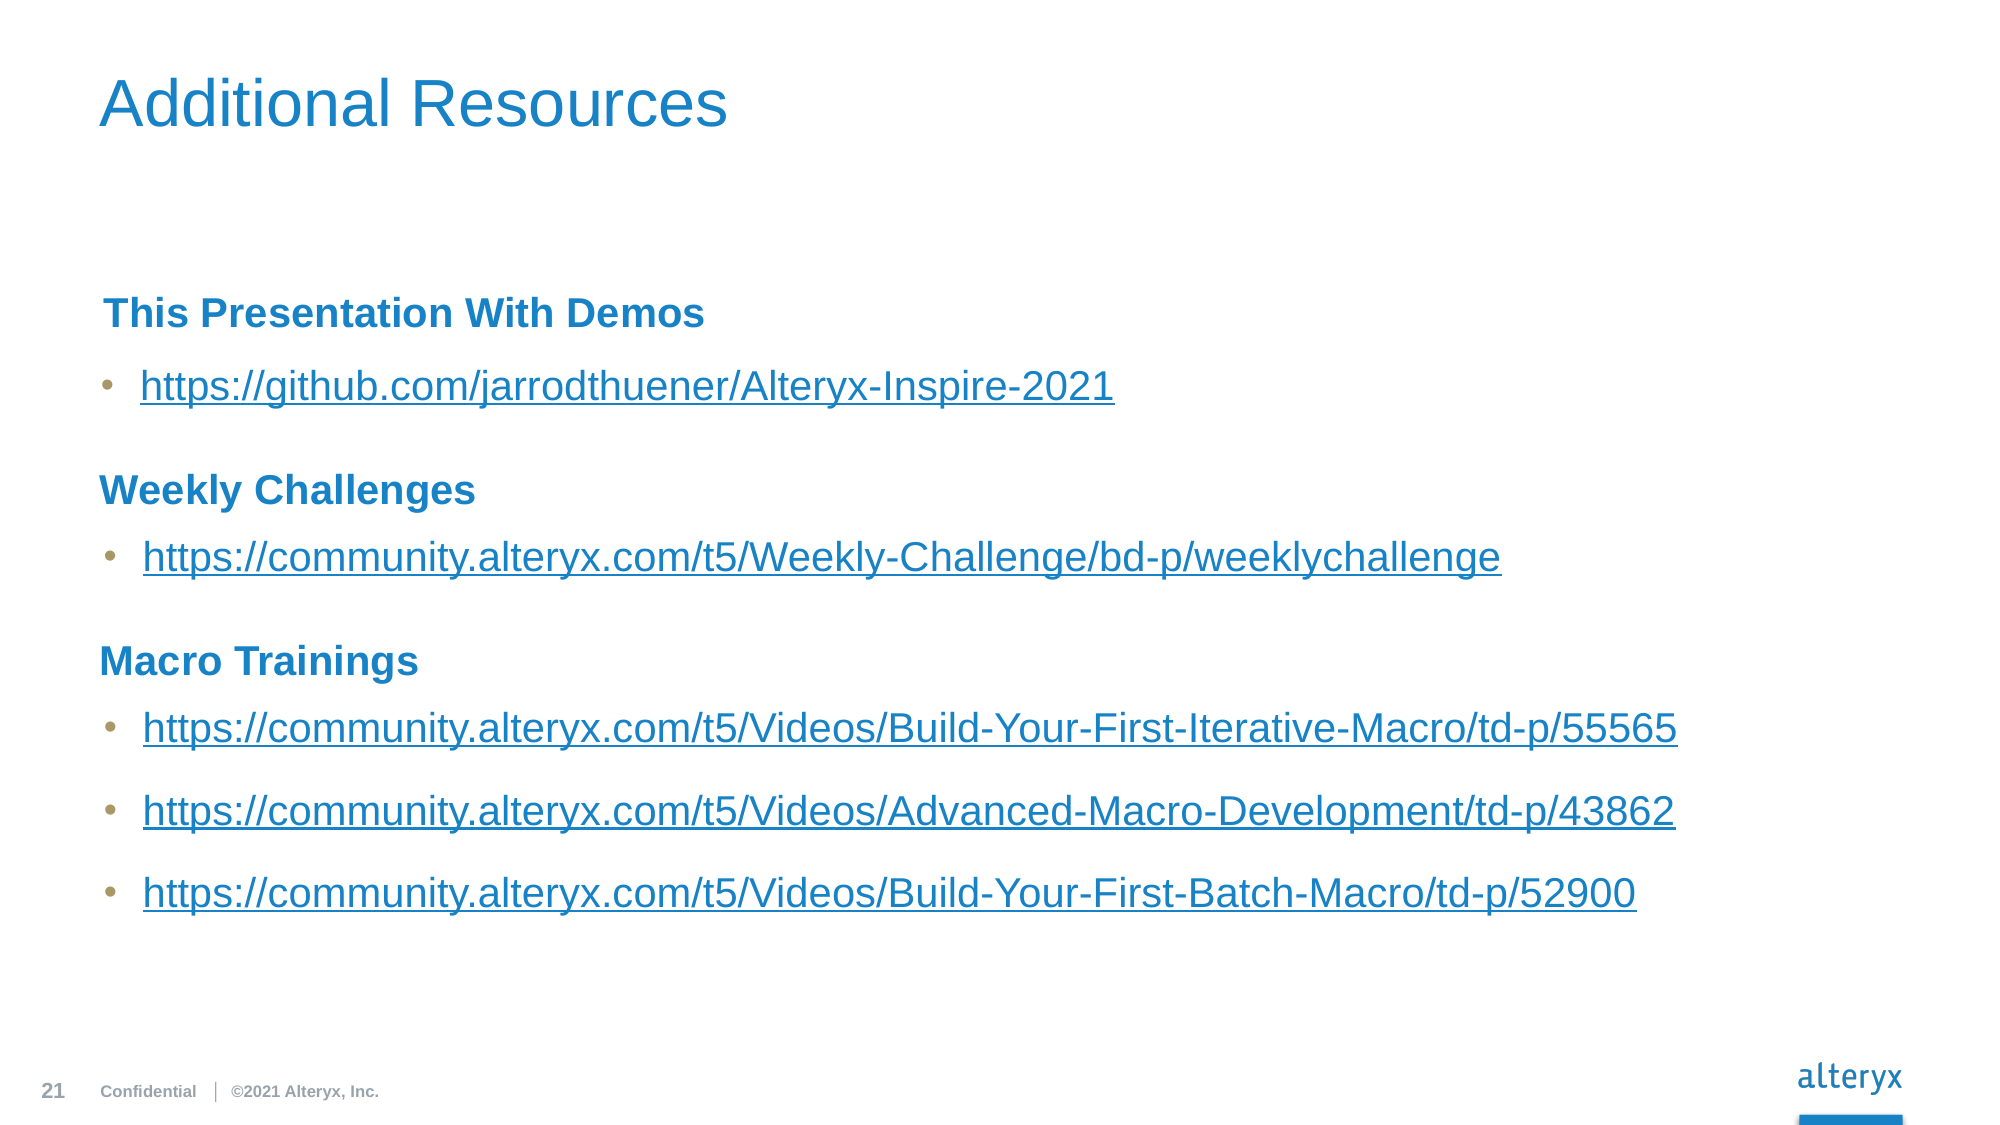

# Additional Resources
This Presentation With Demos
https://github.com/jarrodthuener/Alteryx-Inspire-2021

Weekly Challenges
https://community.alteryx.com/t5/Weekly-Challenge/bd-p/weeklychallenge

Macro Trainings
https://community.alteryx.com/t5/Videos/Build-Your-First-Iterative-Macro/td-p/55565
https://community.alteryx.com/t5/Videos/Advanced-Macro-Development/td-p/43862
https://community.alteryx.com/t5/Videos/Build-Your-First-Batch-Macro/td-p/52900